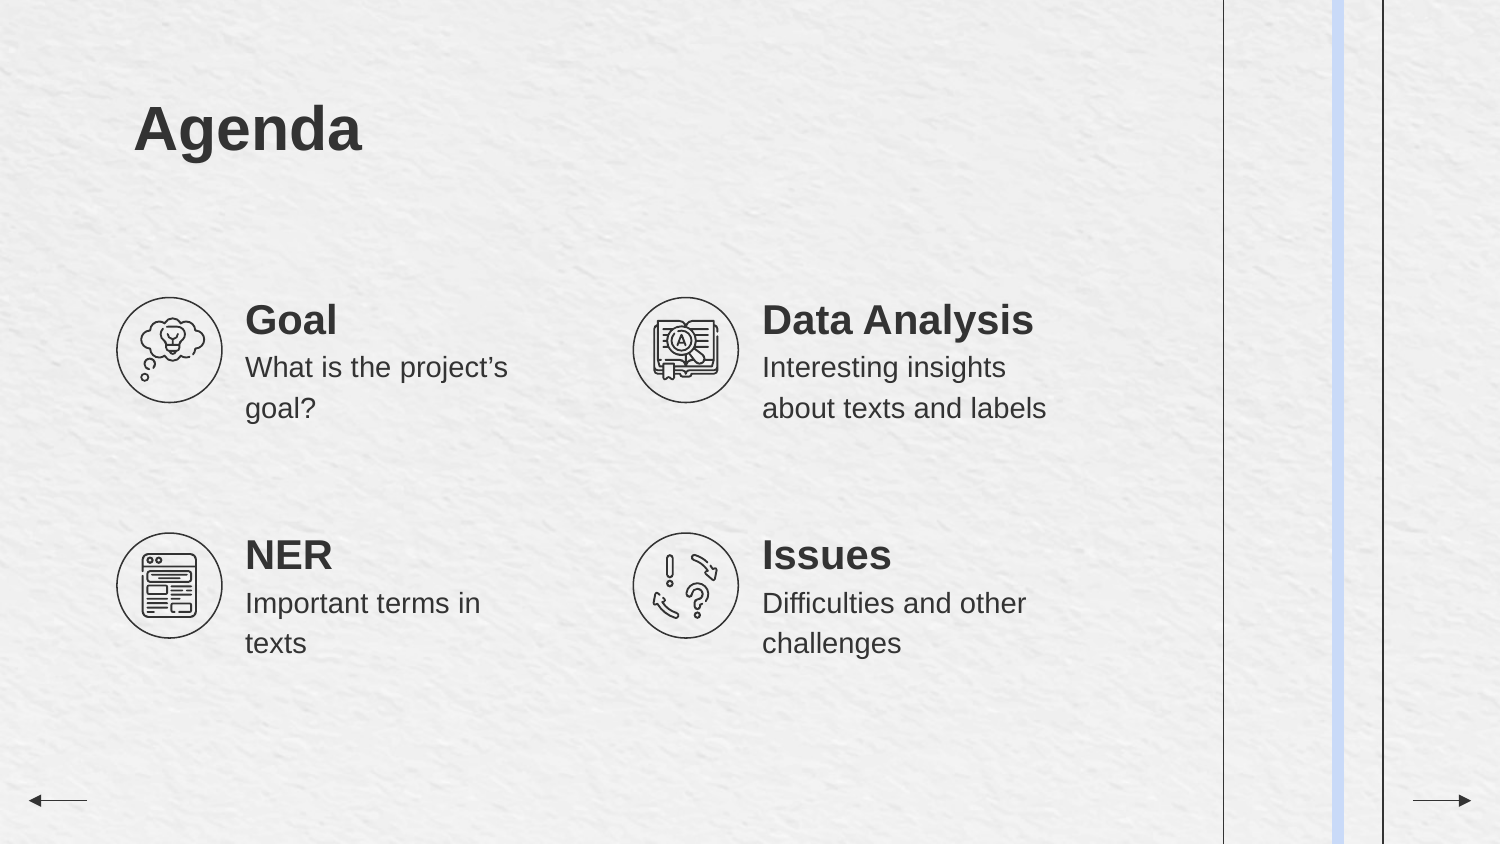

# Agenda
Goal
Data Analysis

What is the project’s goal?
Interesting insights about texts and labels
NER
Issues

Important terms in texts
Difficulties and other challenges